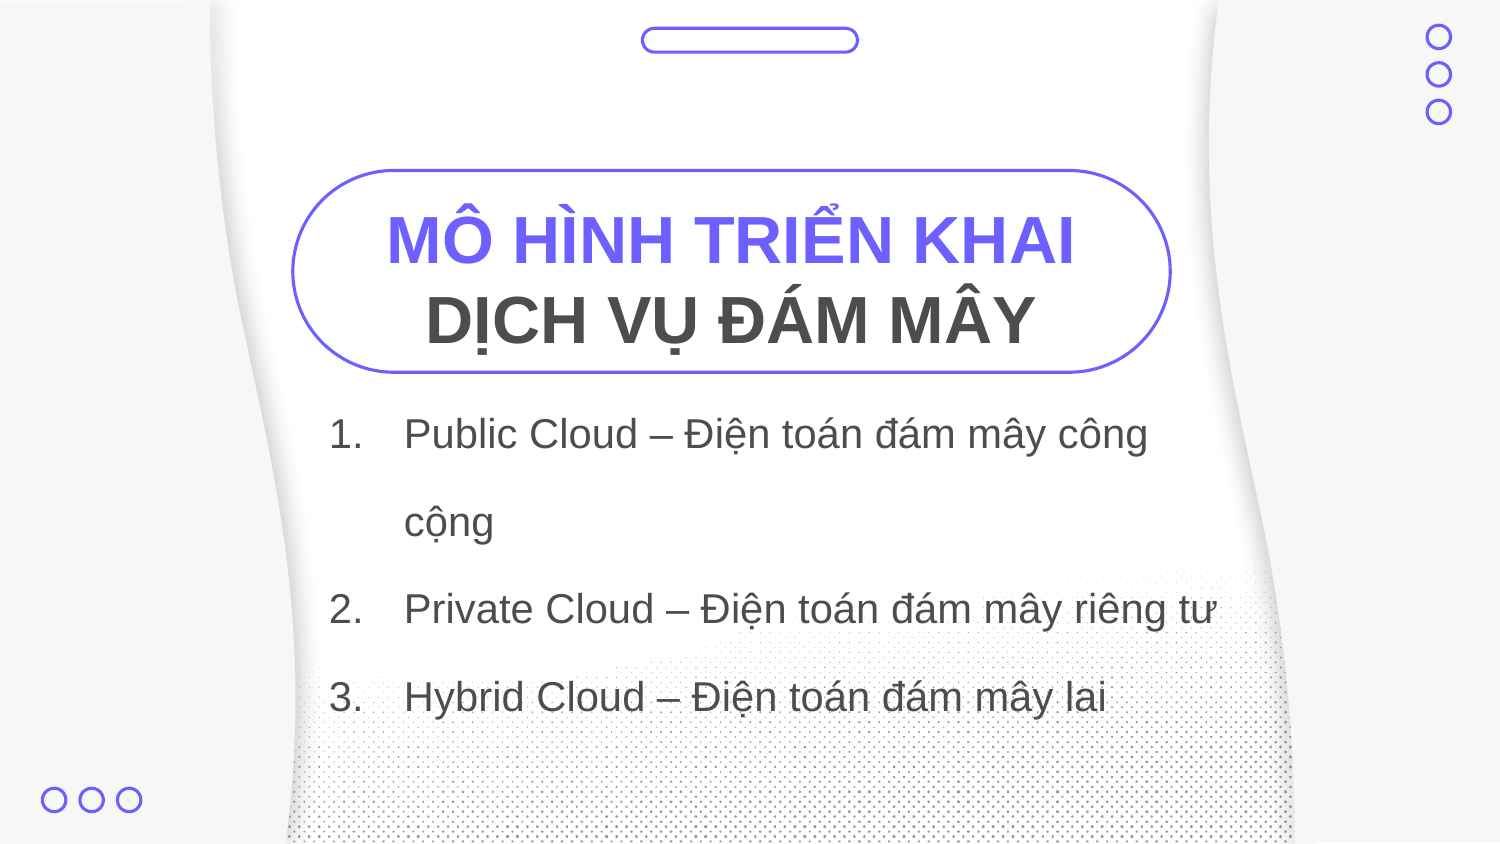

# MÔ HÌNH TRIỂN KHAI DỊCH VỤ ĐÁM MÂY

Public Cloud – Điện toán đám mây công cộng
Private Cloud – Điện toán đám mây riêng tư
Hybrid Cloud – Điện toán đám mây lai